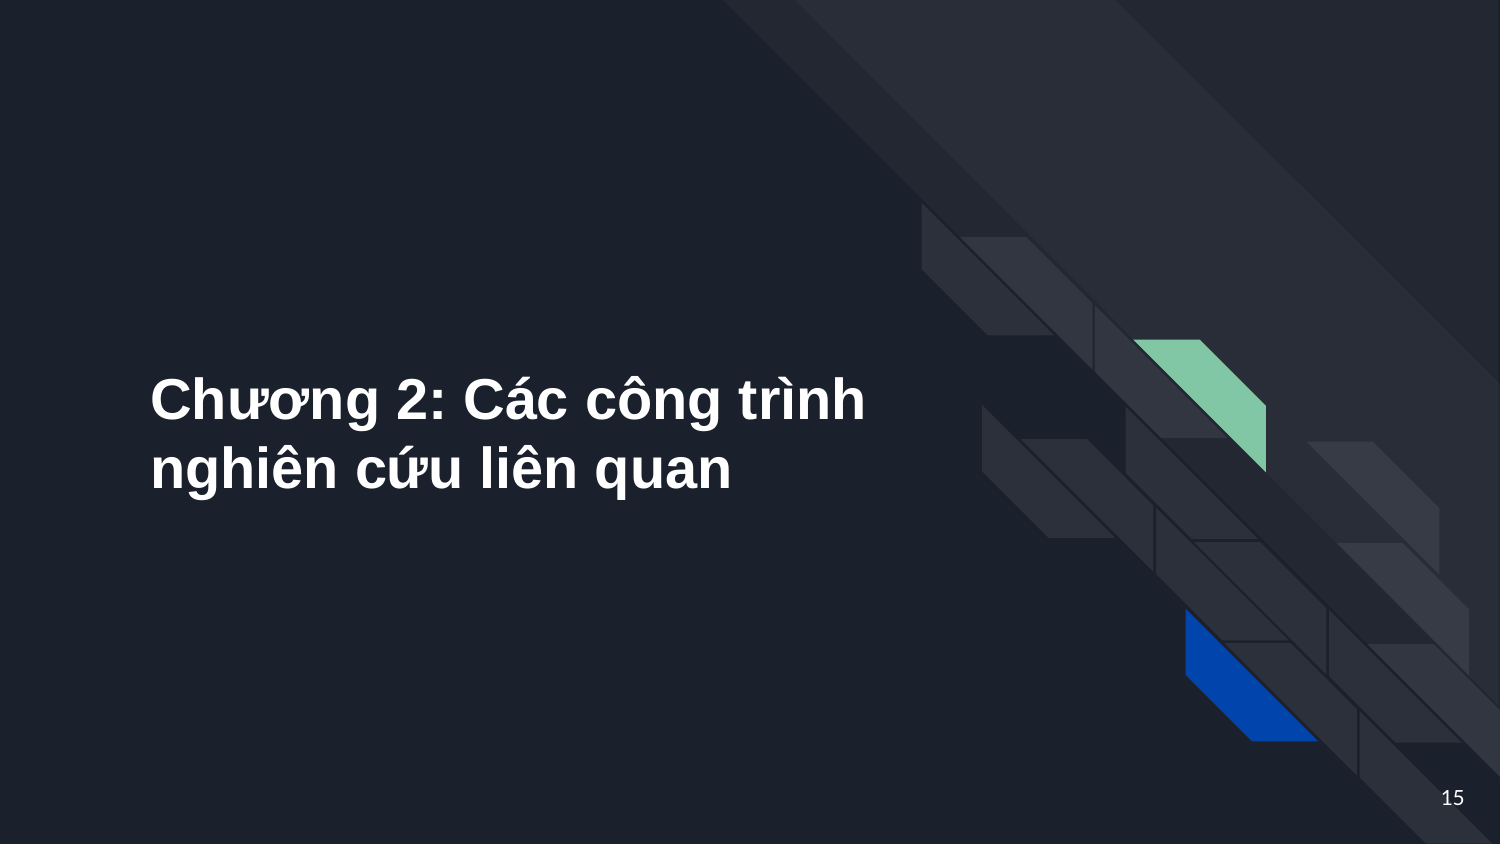

# Chương 2: Các công trình nghiên cứu liên quan
15